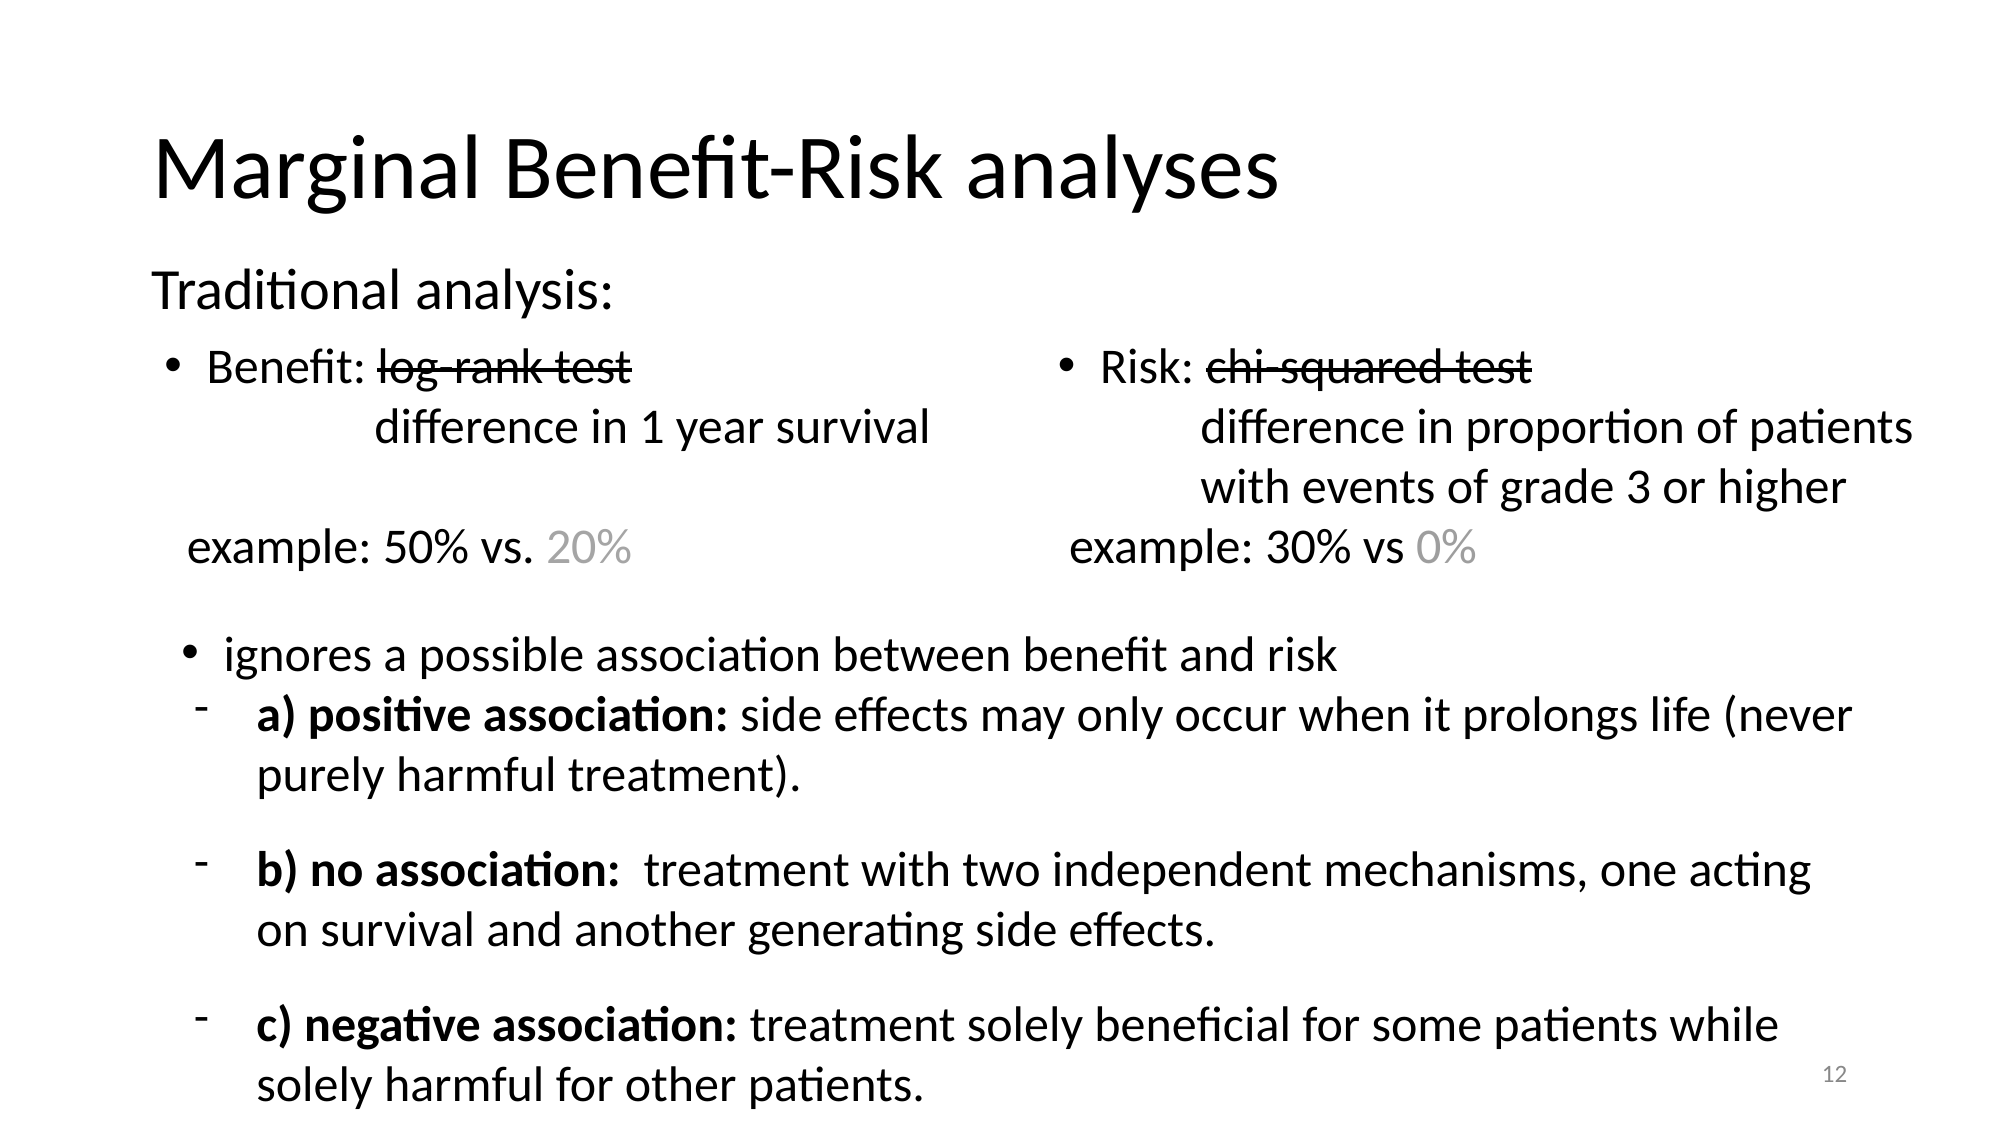

# Marginal Benefit-Risk analyses
Traditional analysis:
Benefit: log-rank test
            difference in 1 year survival

  example: 50% vs. 20%
Risk: chi-squared test
      difference in proportion of patients
      with events of grade 3 or higher
 example: 30% vs 0%
ignores a possible association between benefit and risk
a) positive association: side effects may only occur when it prolongs life (never purely harmful treatment).

b) no association:  treatment with two independent mechanisms, one acting on survival and another generating side effects.

c) negative association: treatment solely beneficial for some patients while solely harmful for other patients.

12